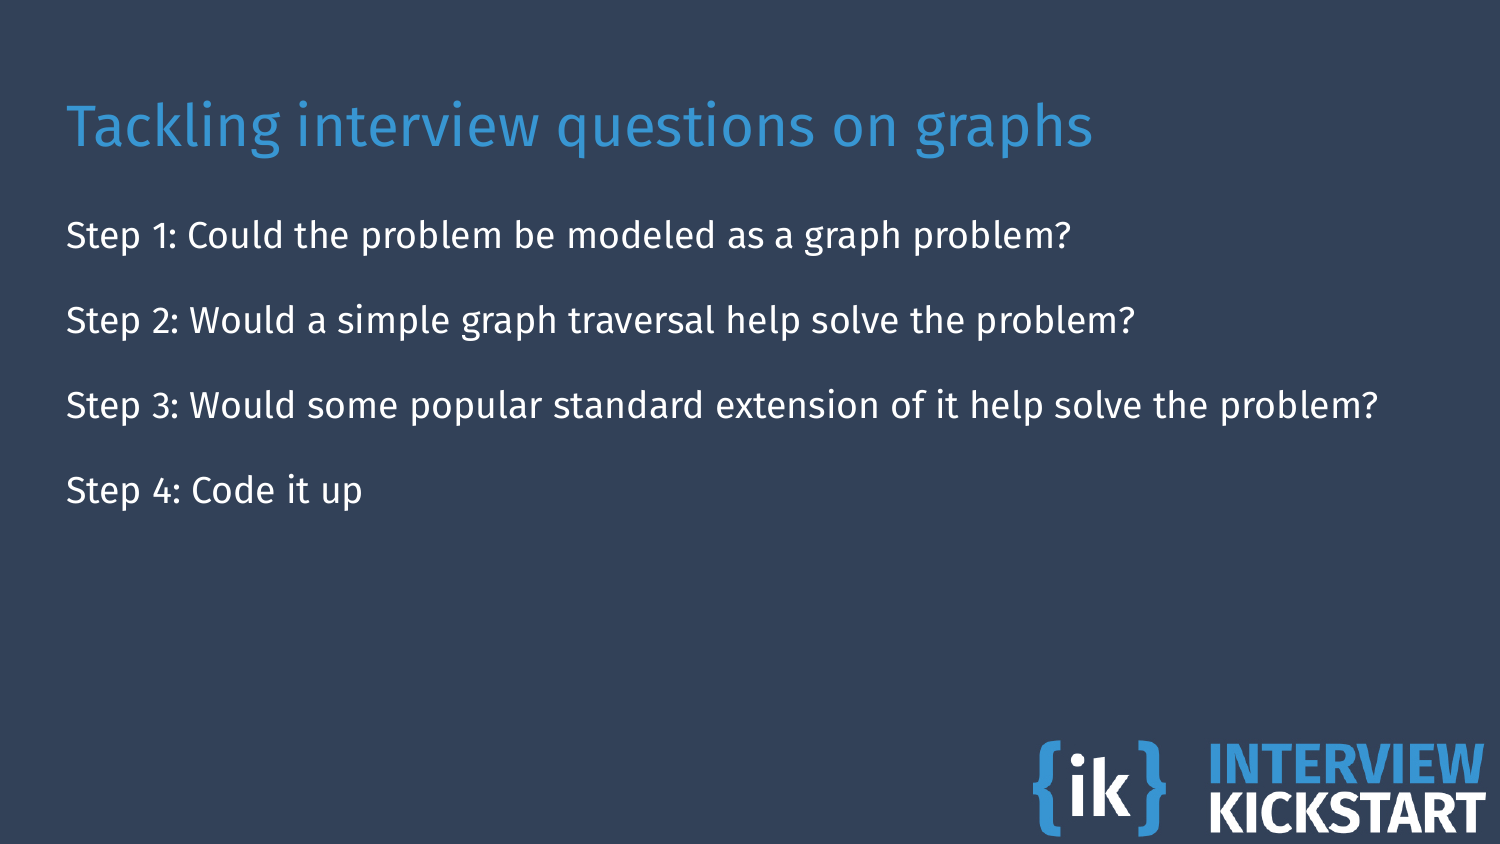

# Tackling interview questions on graphs
Step 1: Could the problem be modeled as a graph problem?
Step 2: Would a simple graph traversal help solve the problem?
Step 3: Would some popular standard extension of it help solve the problem?
Step 4: Code it up